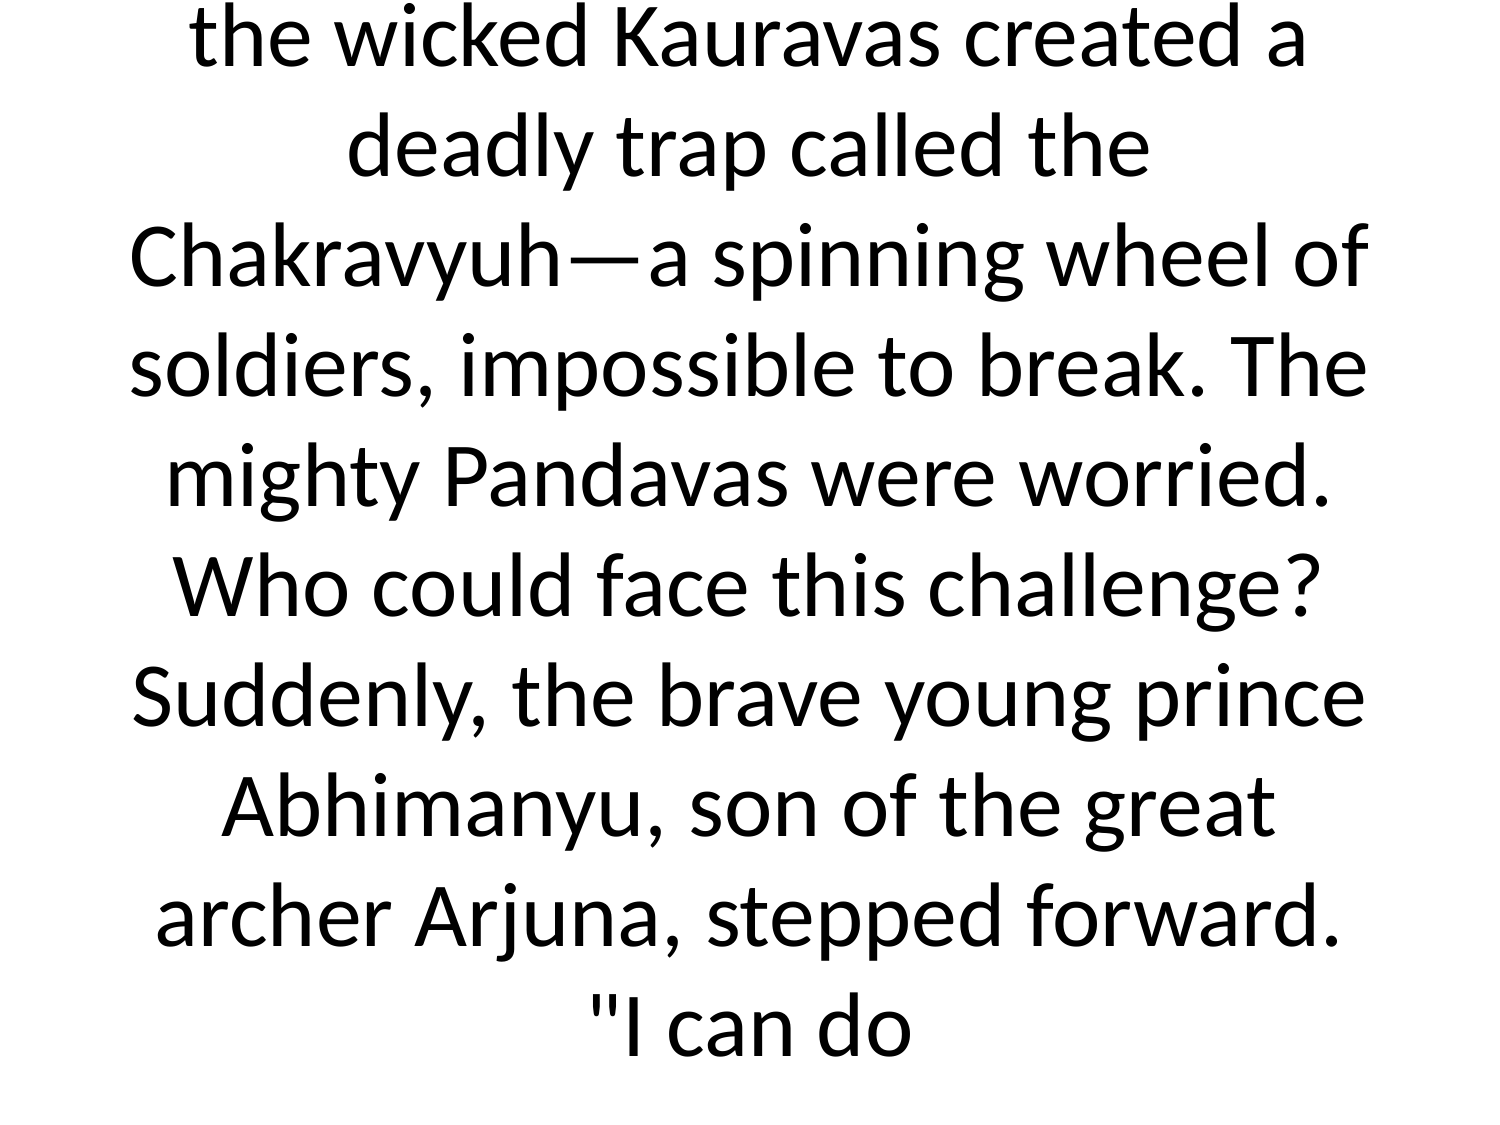

# In the great war of Mahabharata, the wicked Kauravas created a deadly trap called the Chakravyuh—a spinning wheel of soldiers, impossible to break. The mighty Pandavas were worried. Who could face this challenge? Suddenly, the brave young prince Abhimanyu, son of the great archer Arjuna, stepped forward. "I can do